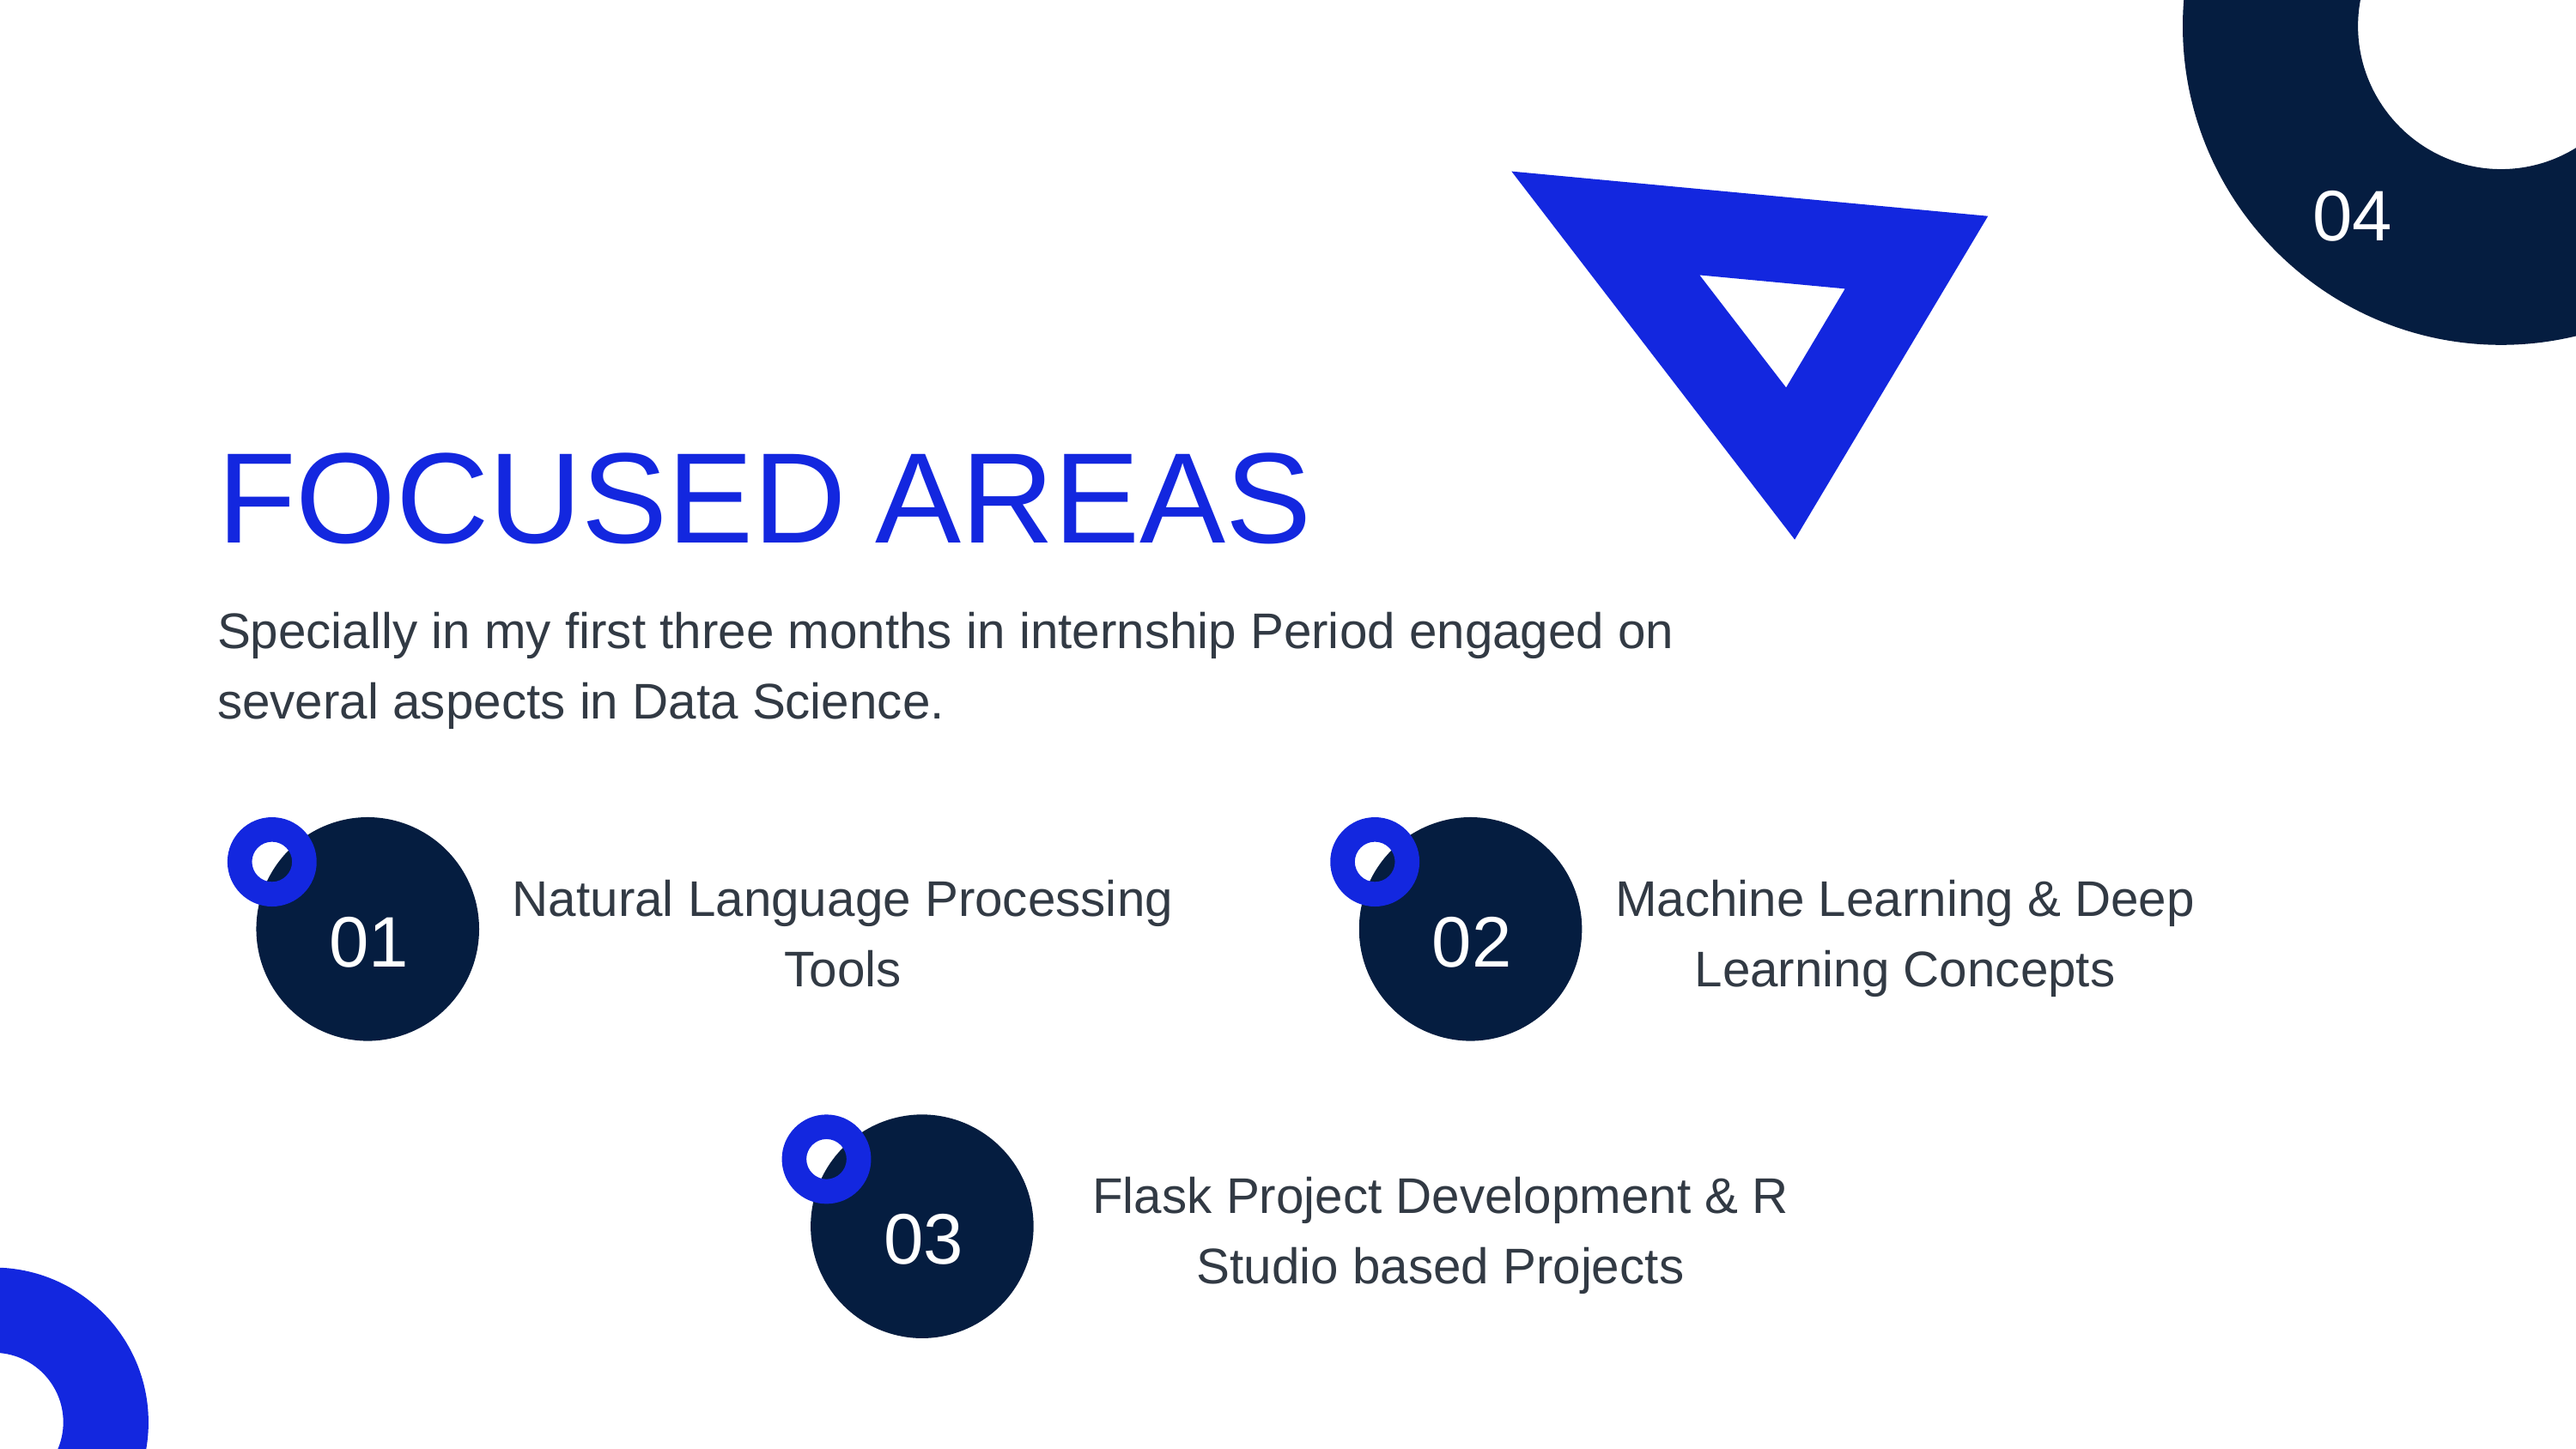

04
FOCUSED AREAS
Specially in my first three months in internship Period engaged on several aspects in Data Science.

Natural Language Processing Tools
Machine Learning & Deep Learning Concepts
01
02

Flask Project Development & R Studio based Projects
03